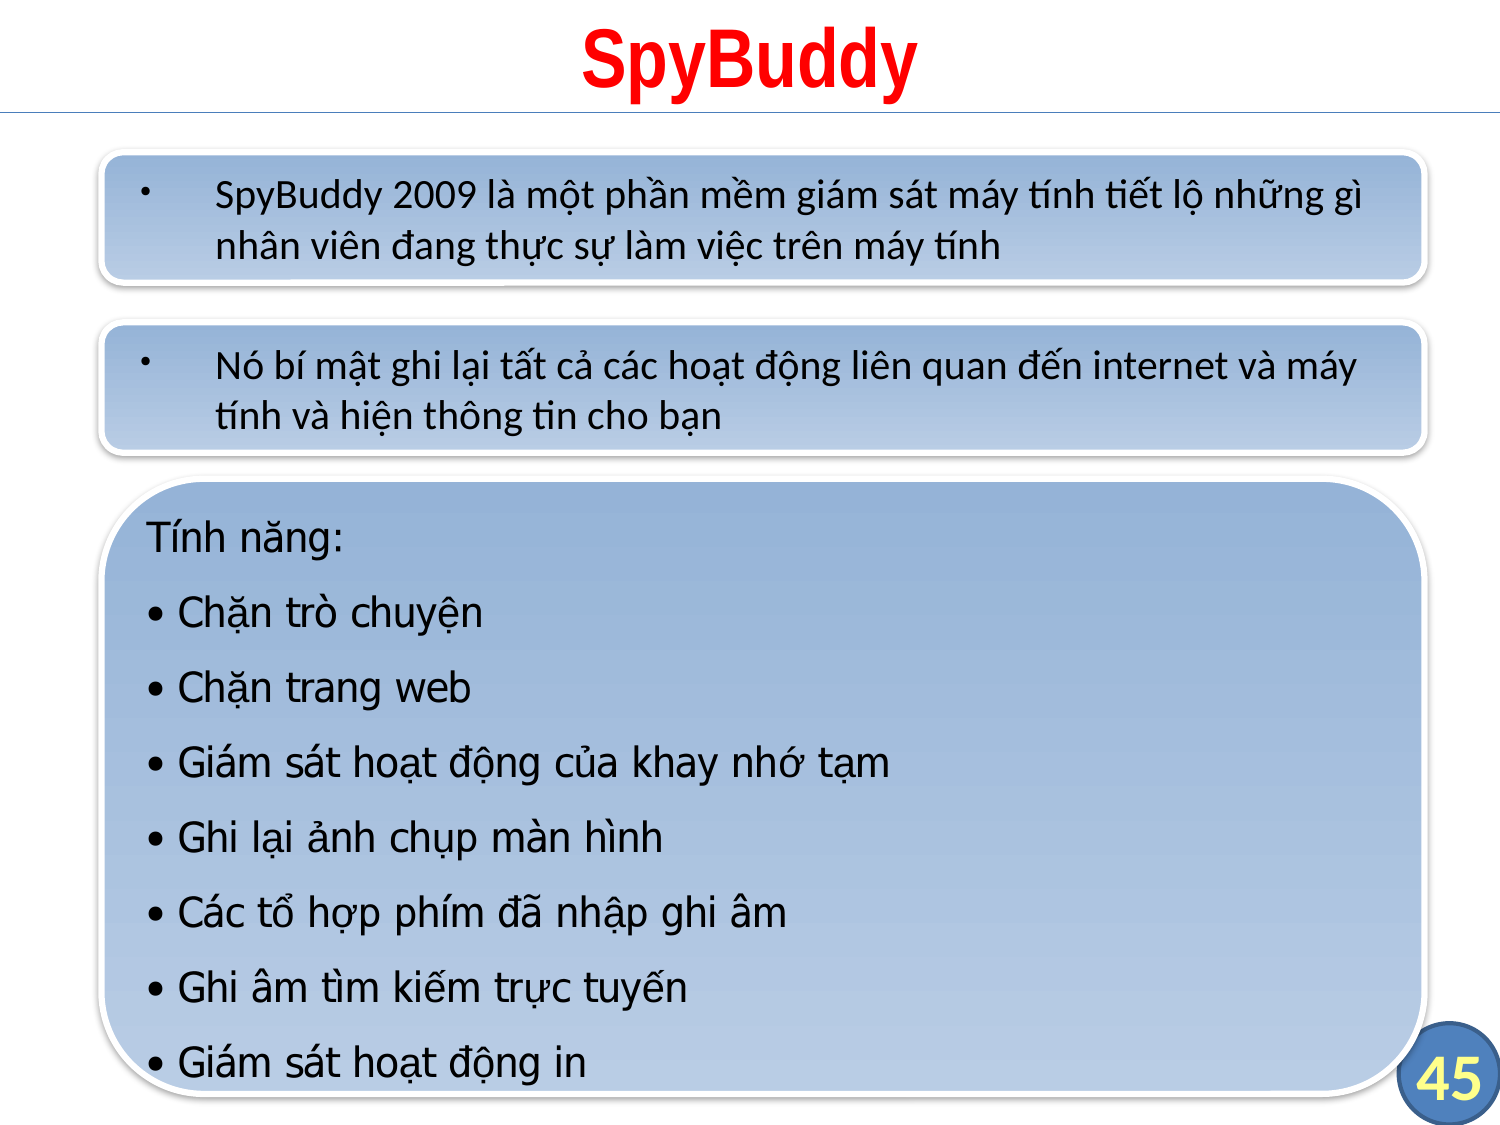

# SpyBuddy
SpyBuddy 2009 là một phần mềm giám sát máy tính tiết lộ những gì nhân viên đang thực sự làm việc trên máy tính
Nó bí mật ghi lại tất cả các hoạt động liên quan đến internet và máy tính và hiện thông tin cho bạn
Tính năng:
• Chặn trò chuyện
• Chặn trang web
• Giám sát hoạt động của khay nhớ tạm
• Ghi lại ảnh chụp màn hình
• Các tổ hợp phím đã nhập ghi âm
• Ghi âm tìm kiếm trực tuyến
• Giám sát hoạt động in
45